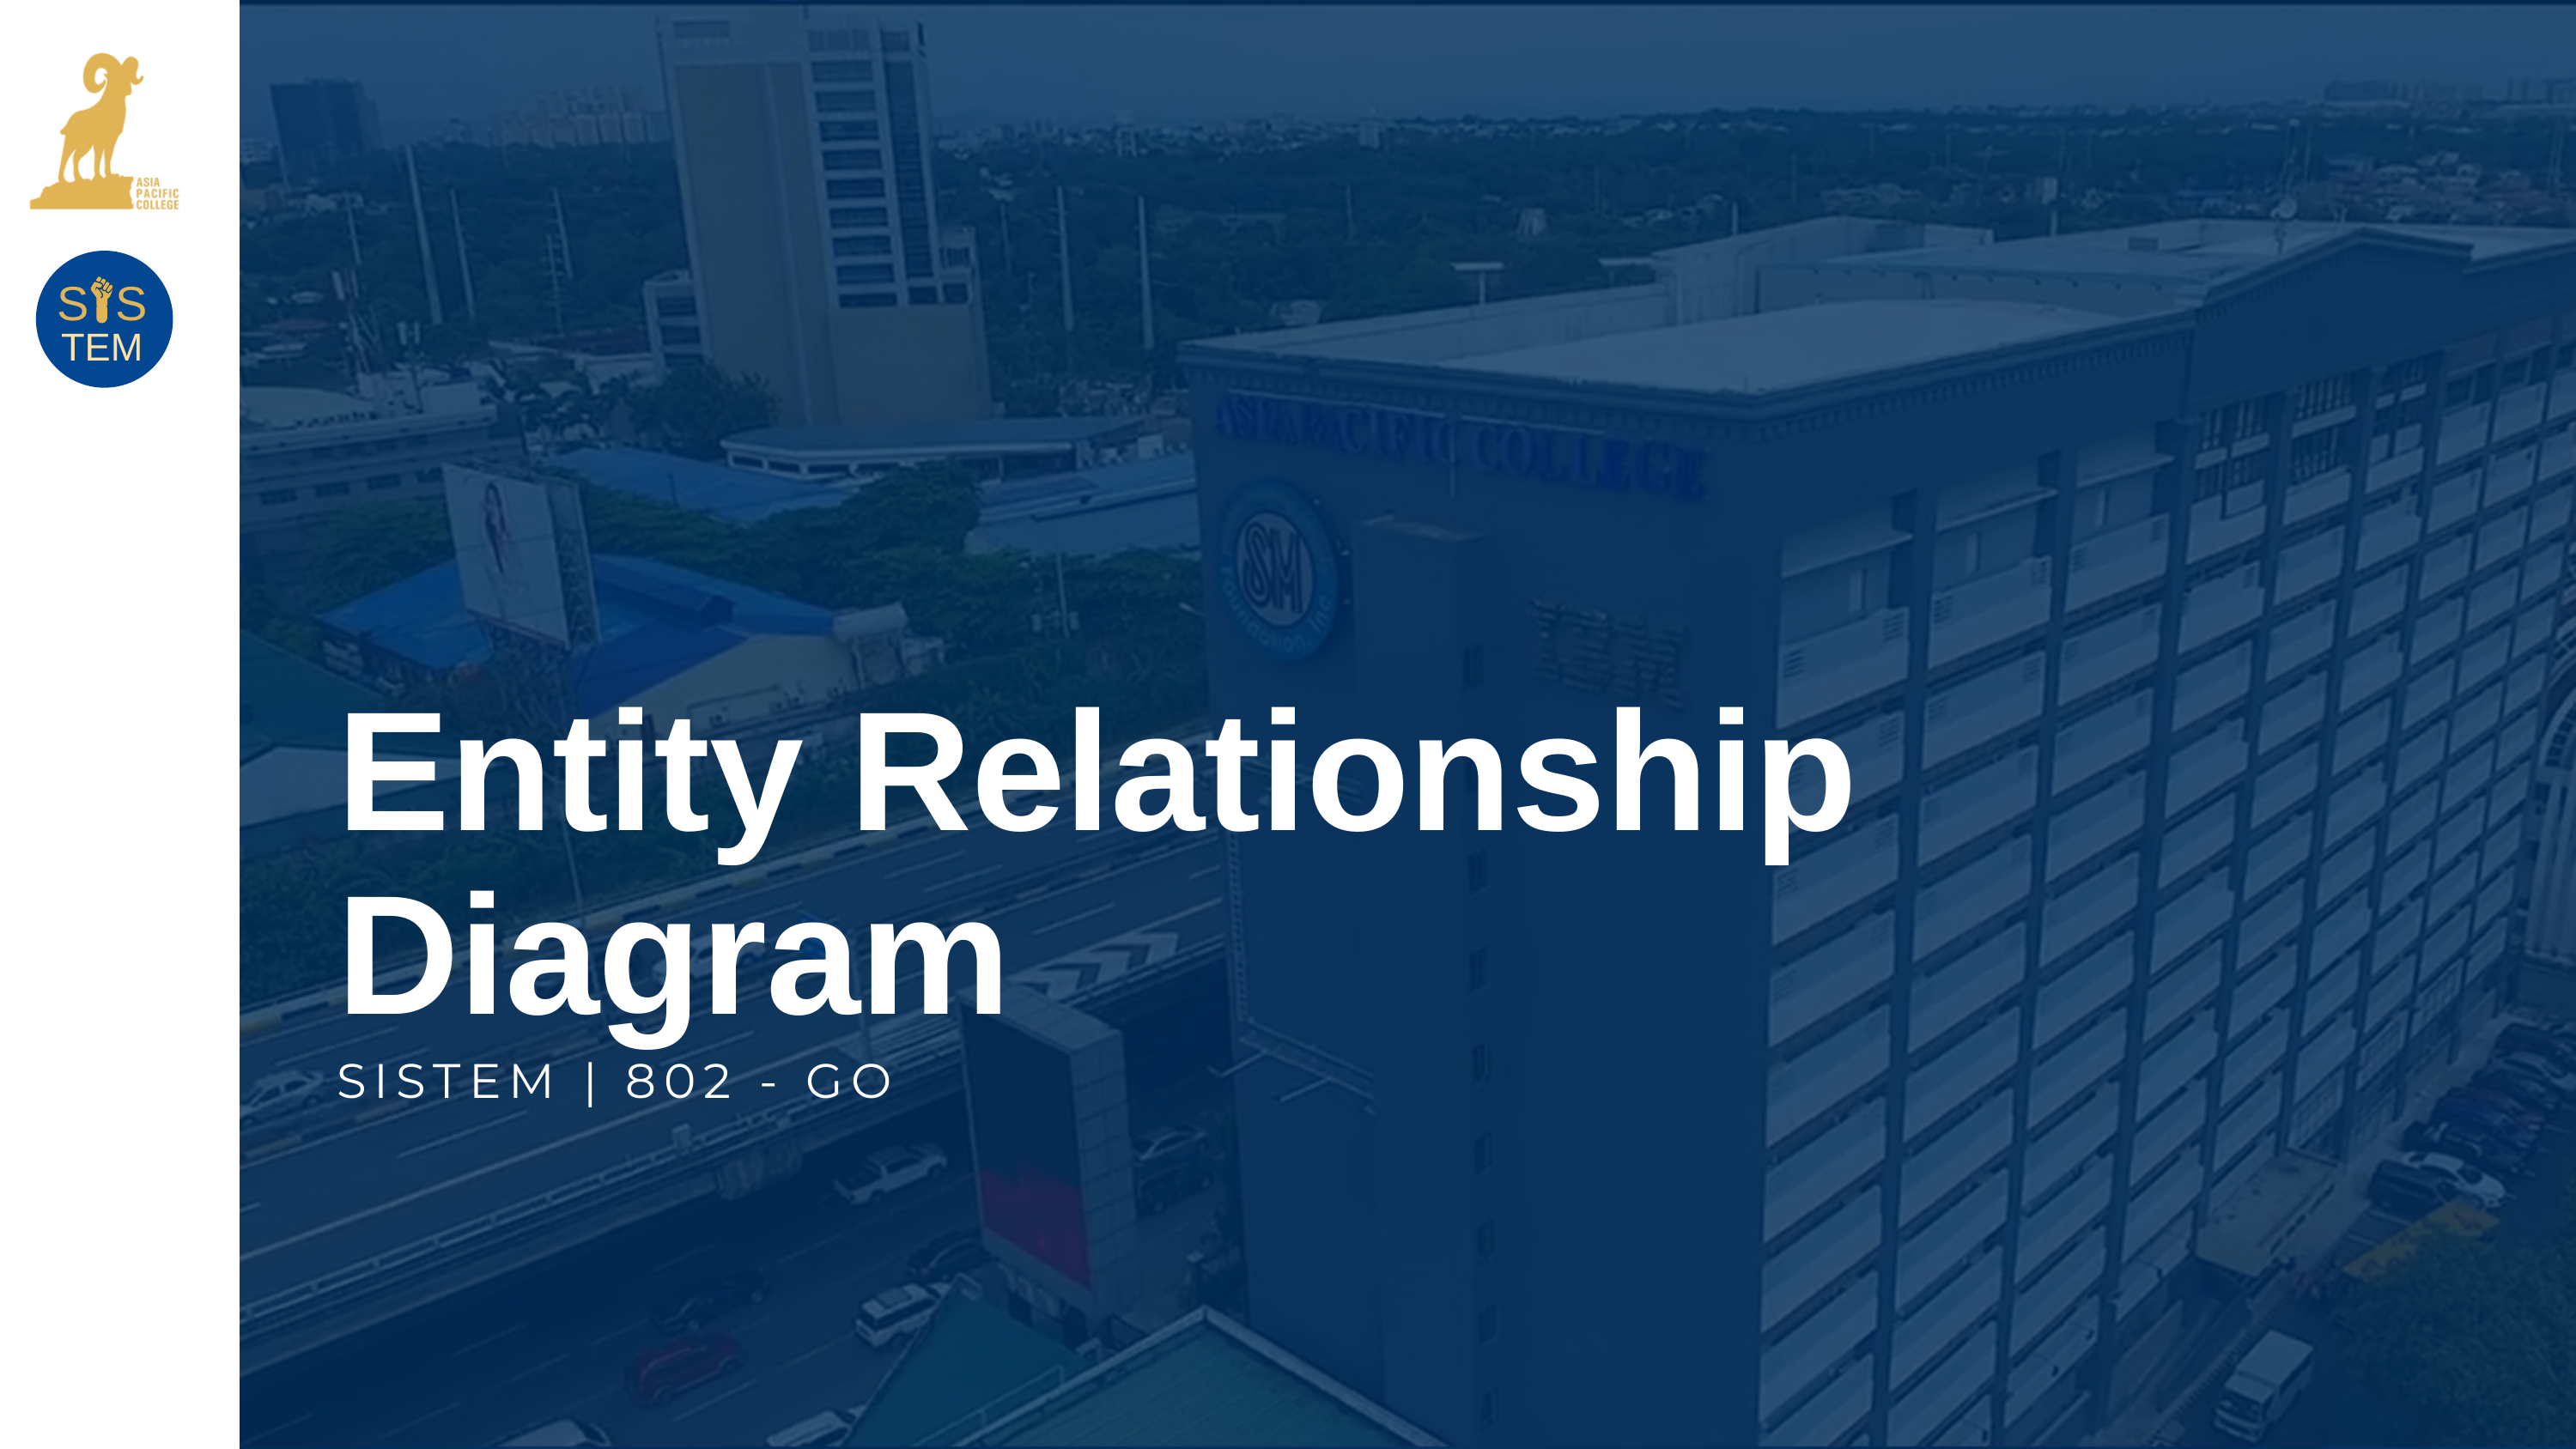

S  S

TEM
Entity Relationship Diagram

SISTEM | 802 - GO